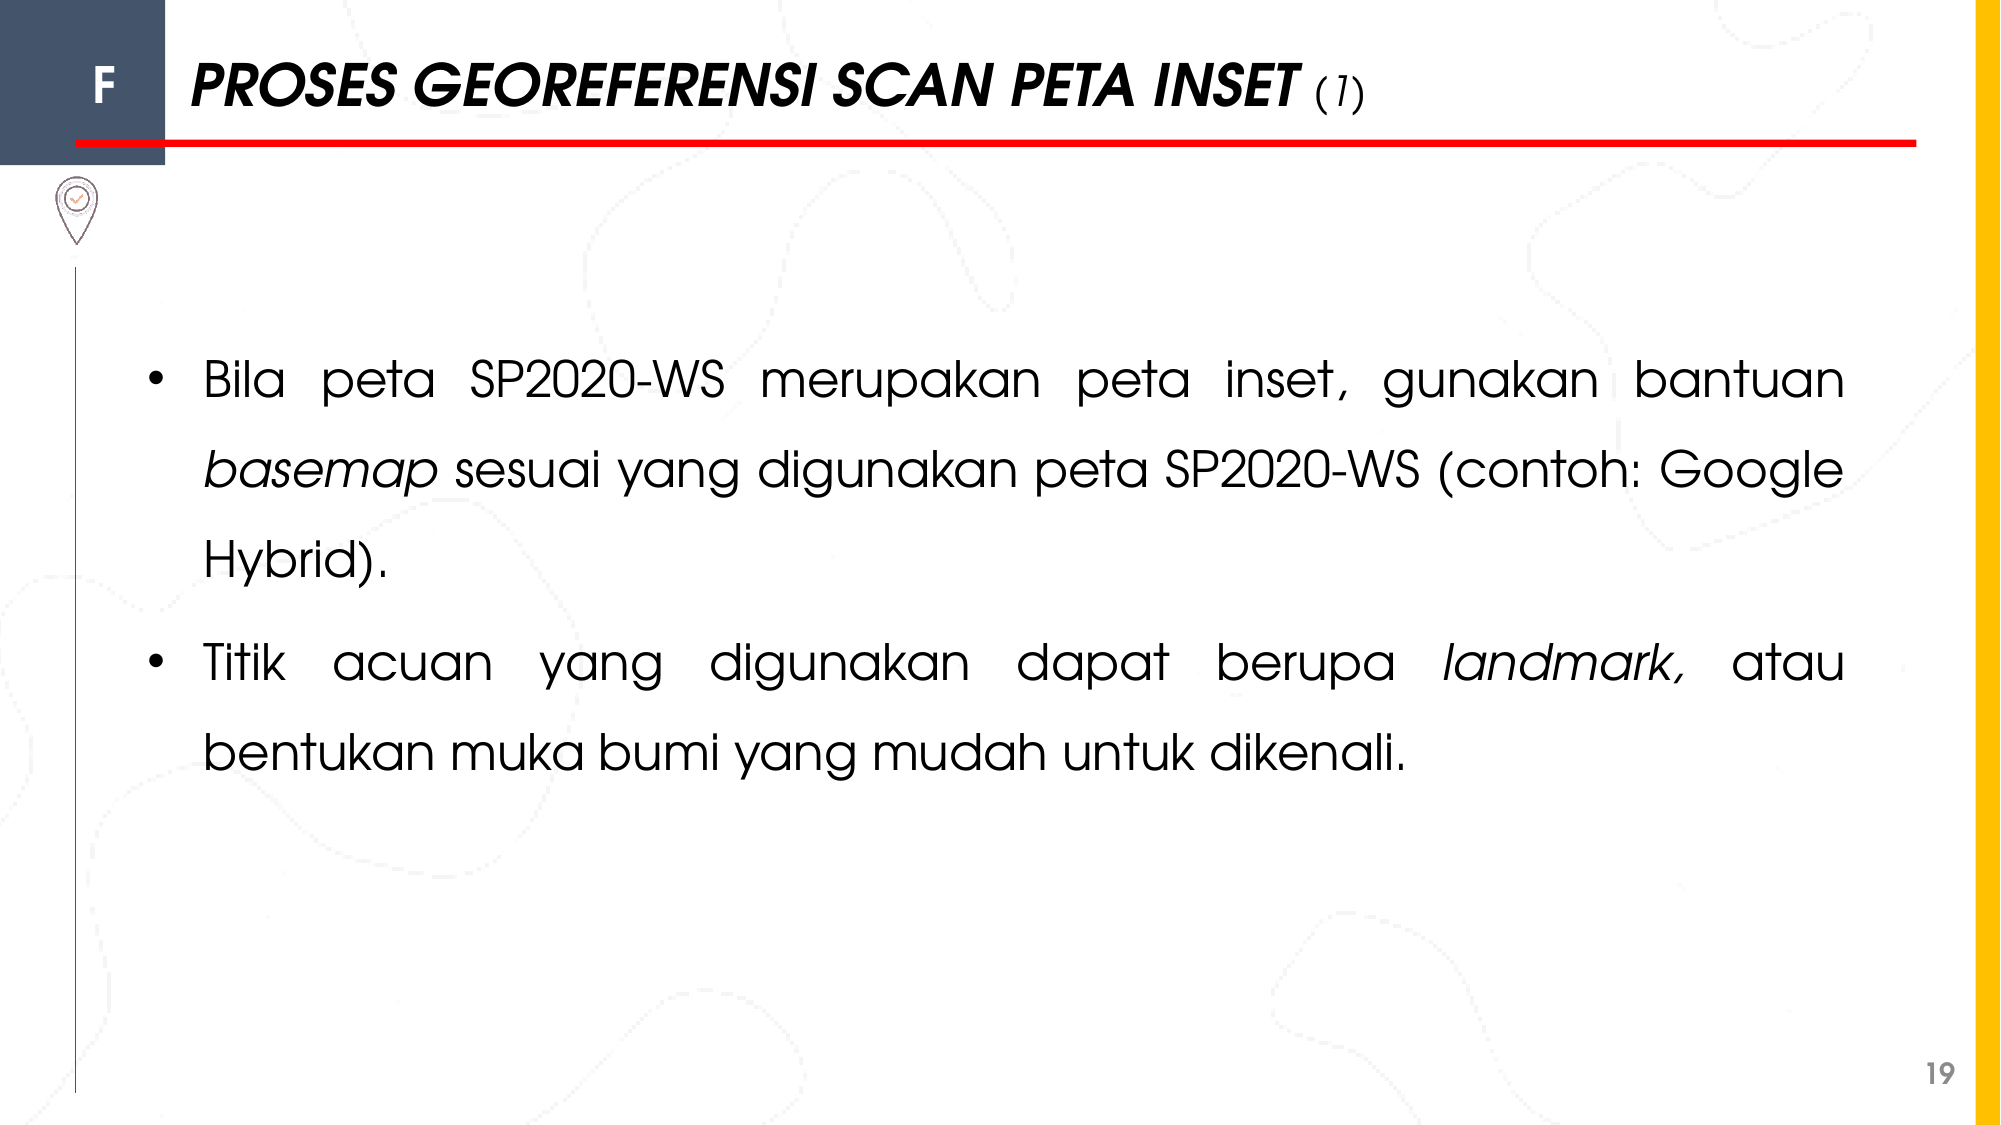

F
PROSES GEOREFERENSI SCAN PETA INSET (1)

Bila peta SP2020-WS merupakan peta inset, gunakan bantuan basemap sesuai yang digunakan peta SP2020-WS (contoh: Google Hybrid).
Titik acuan yang digunakan dapat berupa landmark, atau bentukan muka bumi yang mudah untuk dikenali.
19